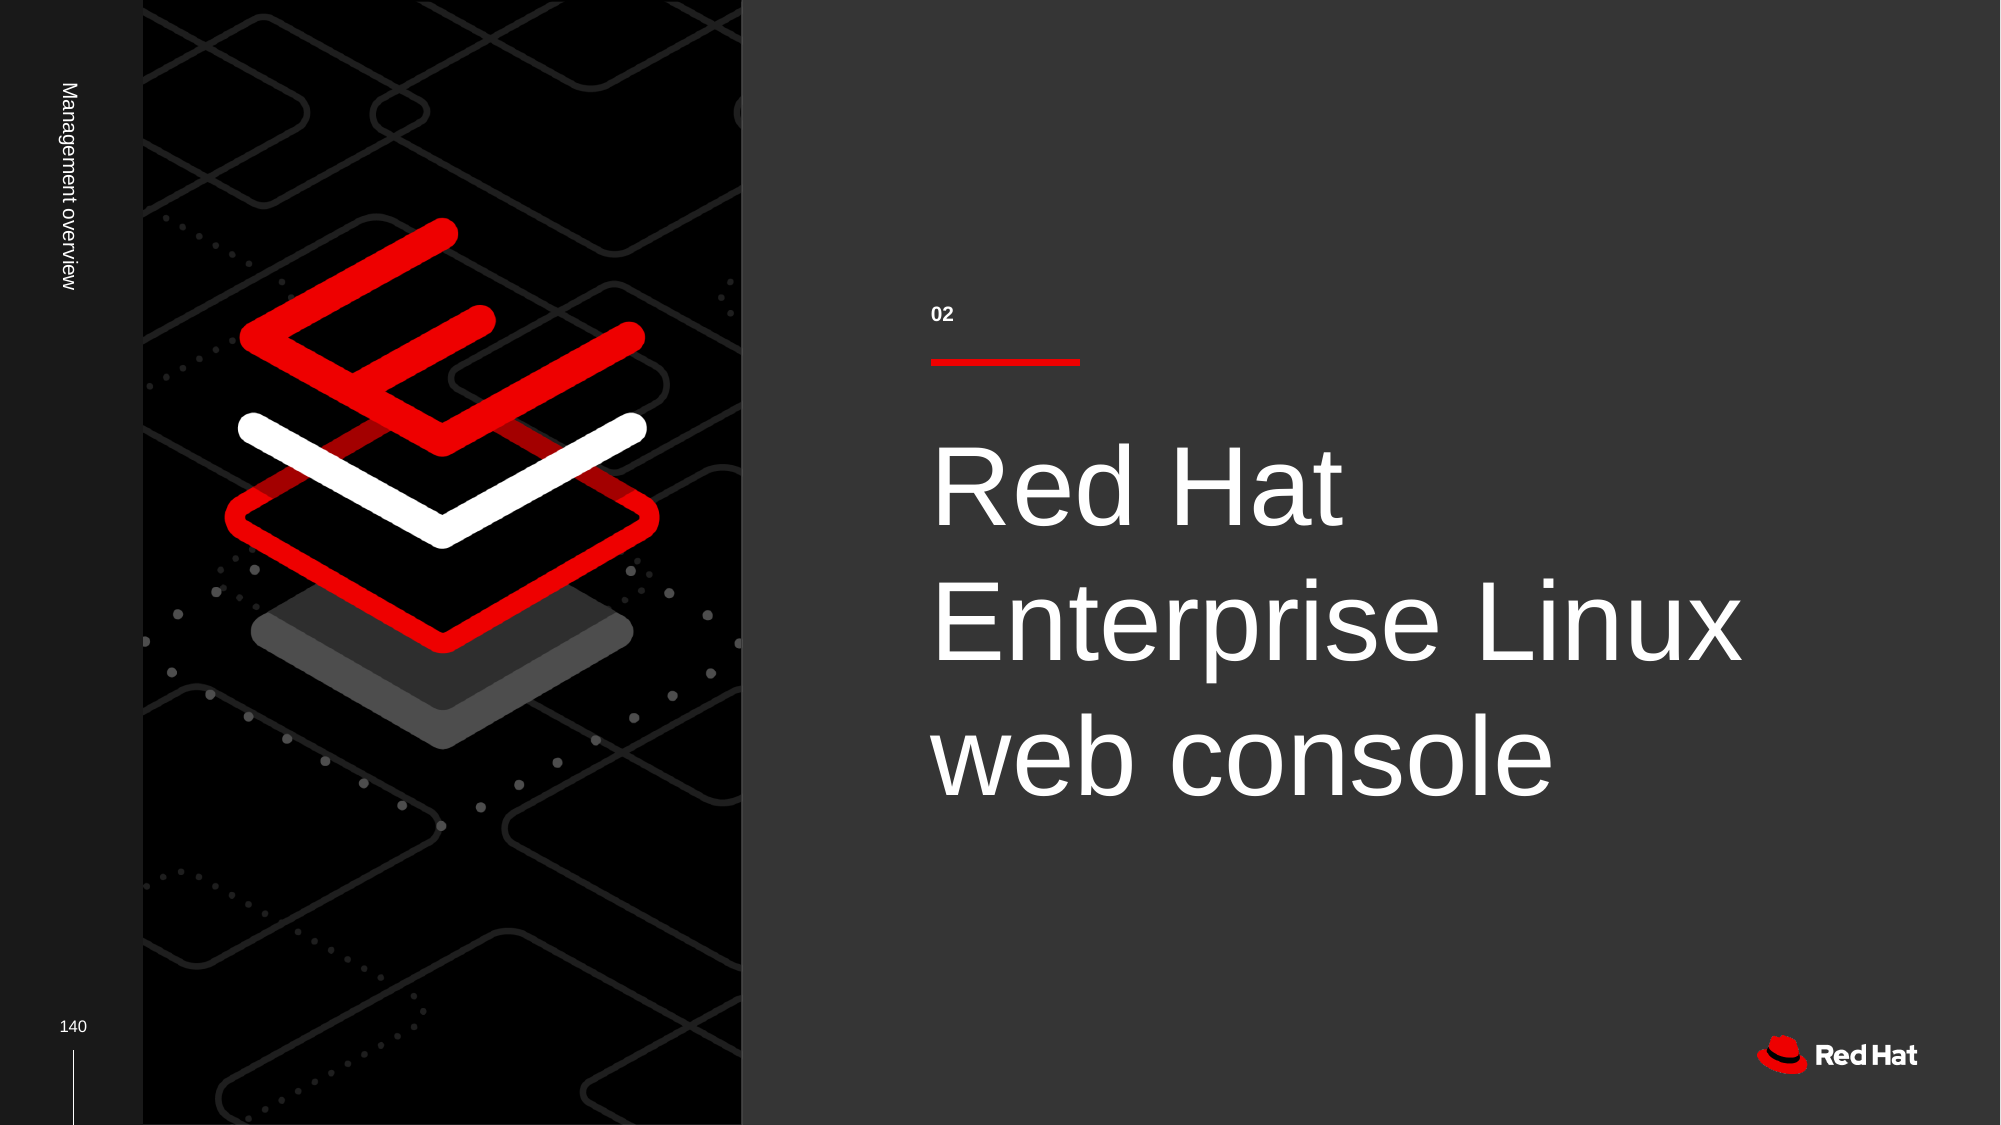

02
Management overview
# Red Hat Enterprise Linux web console
140